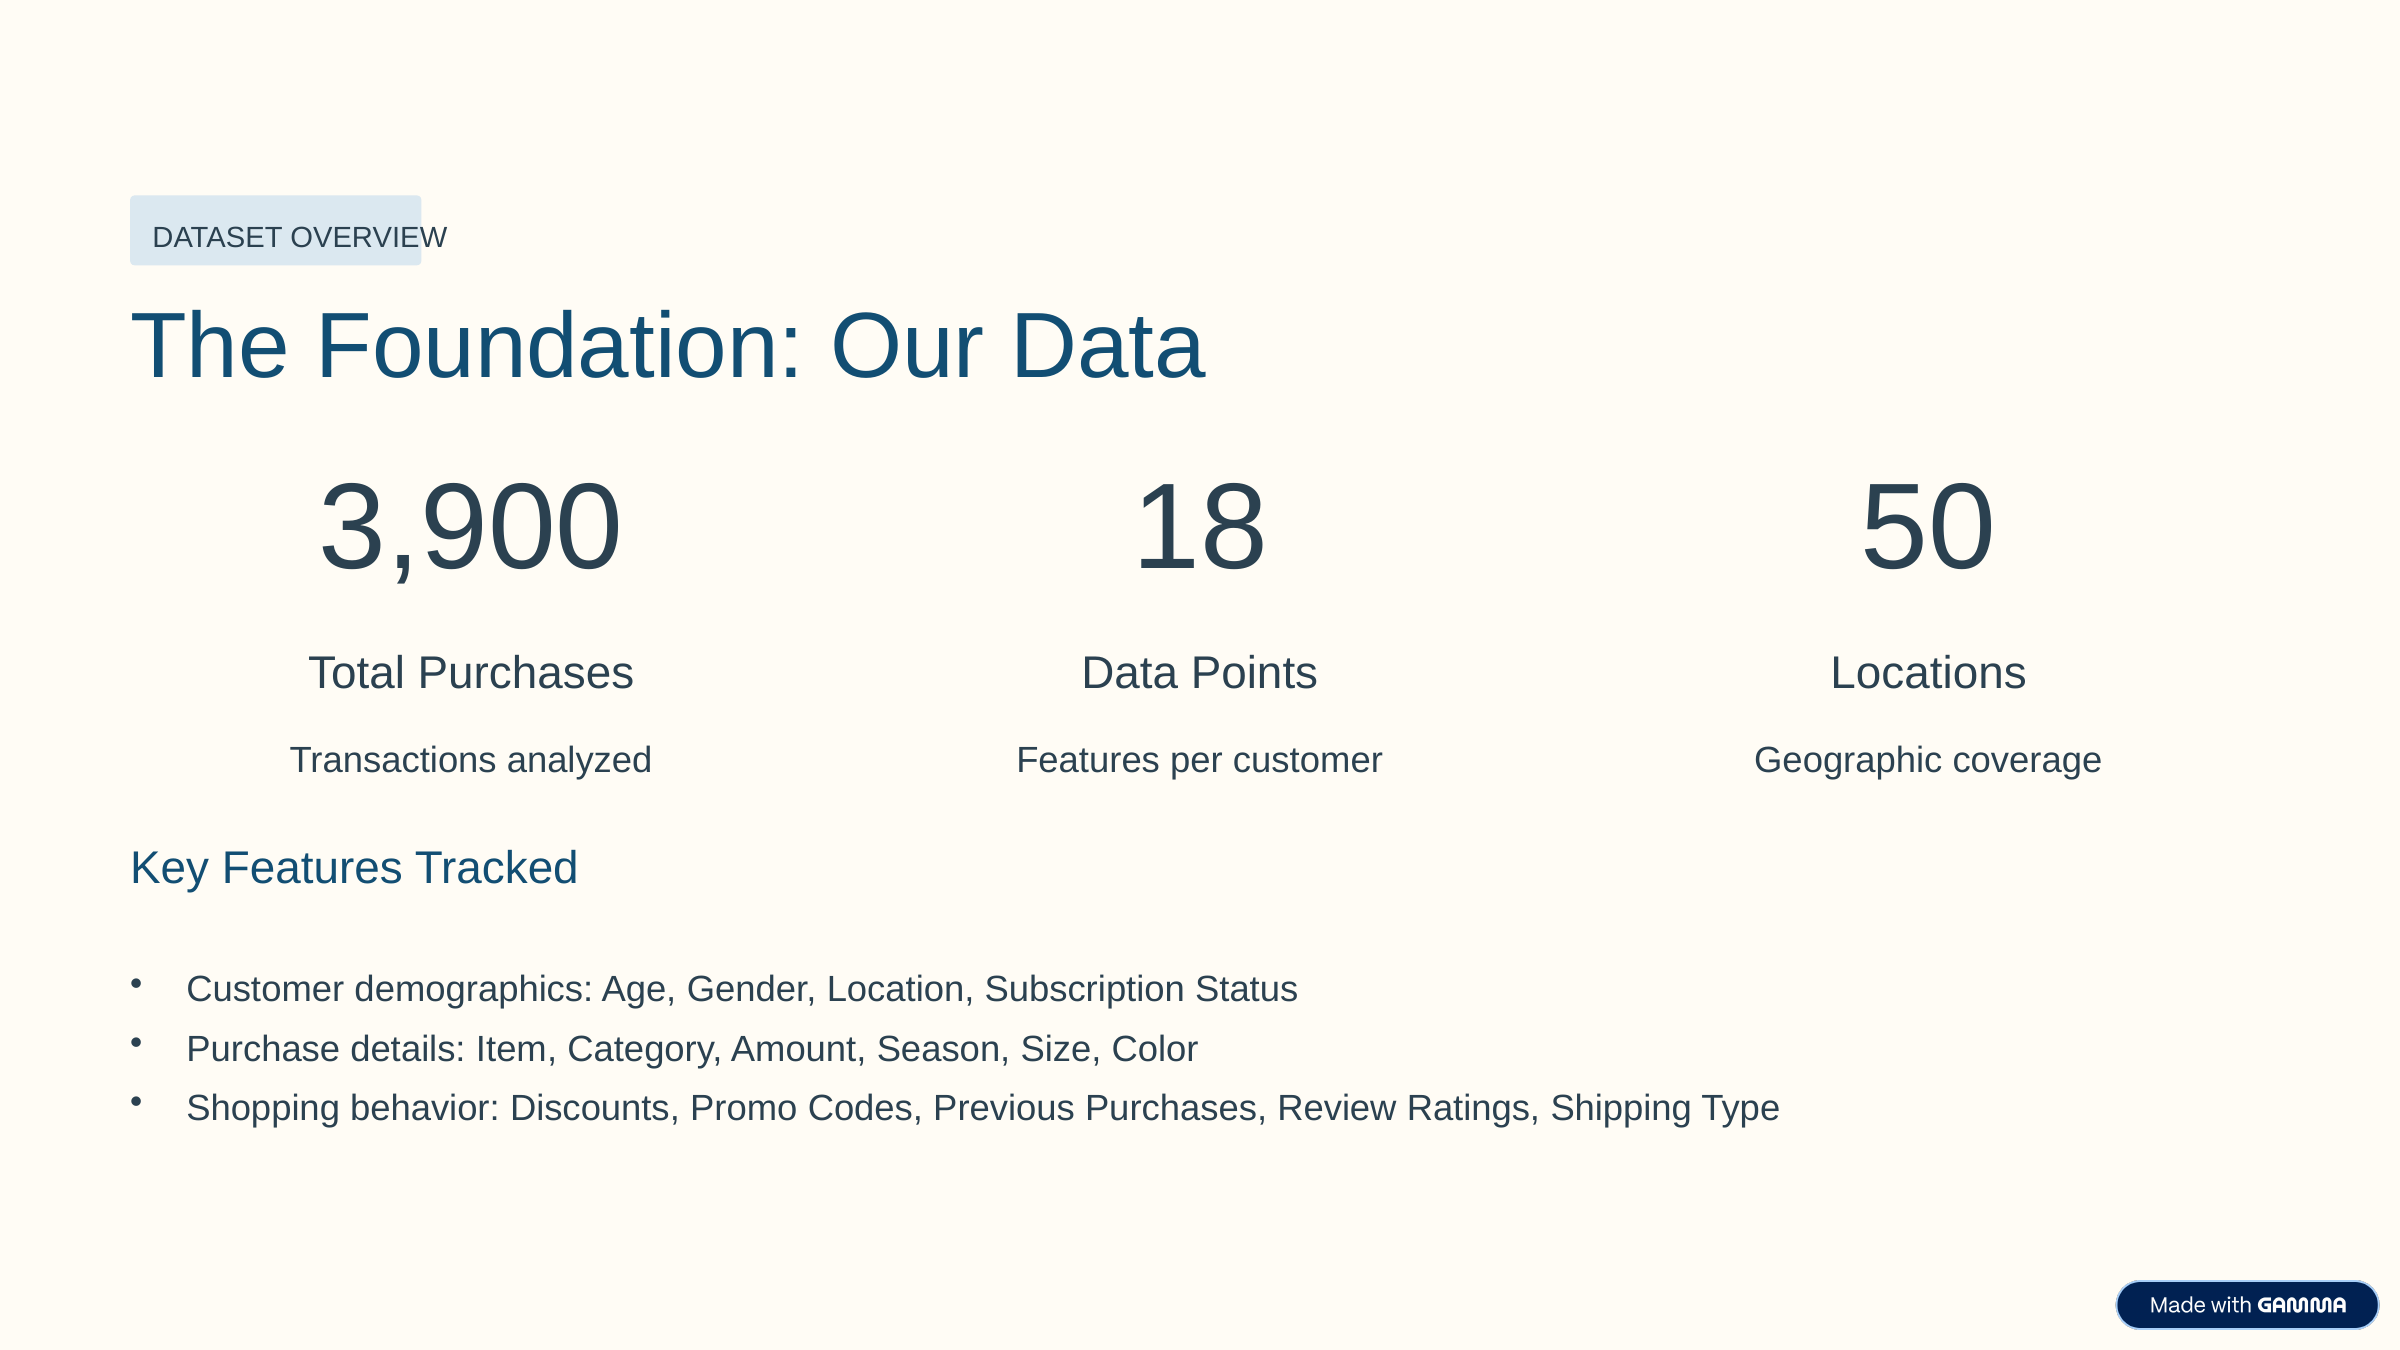

DATASET OVERVIEW
The Foundation: Our Data
3,900
18
50
Total Purchases
Data Points
Locations
Transactions analyzed
Features per customer
Geographic coverage
Key Features Tracked
Customer demographics: Age, Gender, Location, Subscription Status
Purchase details: Item, Category, Amount, Season, Size, Color
Shopping behavior: Discounts, Promo Codes, Previous Purchases, Review Ratings, Shipping Type